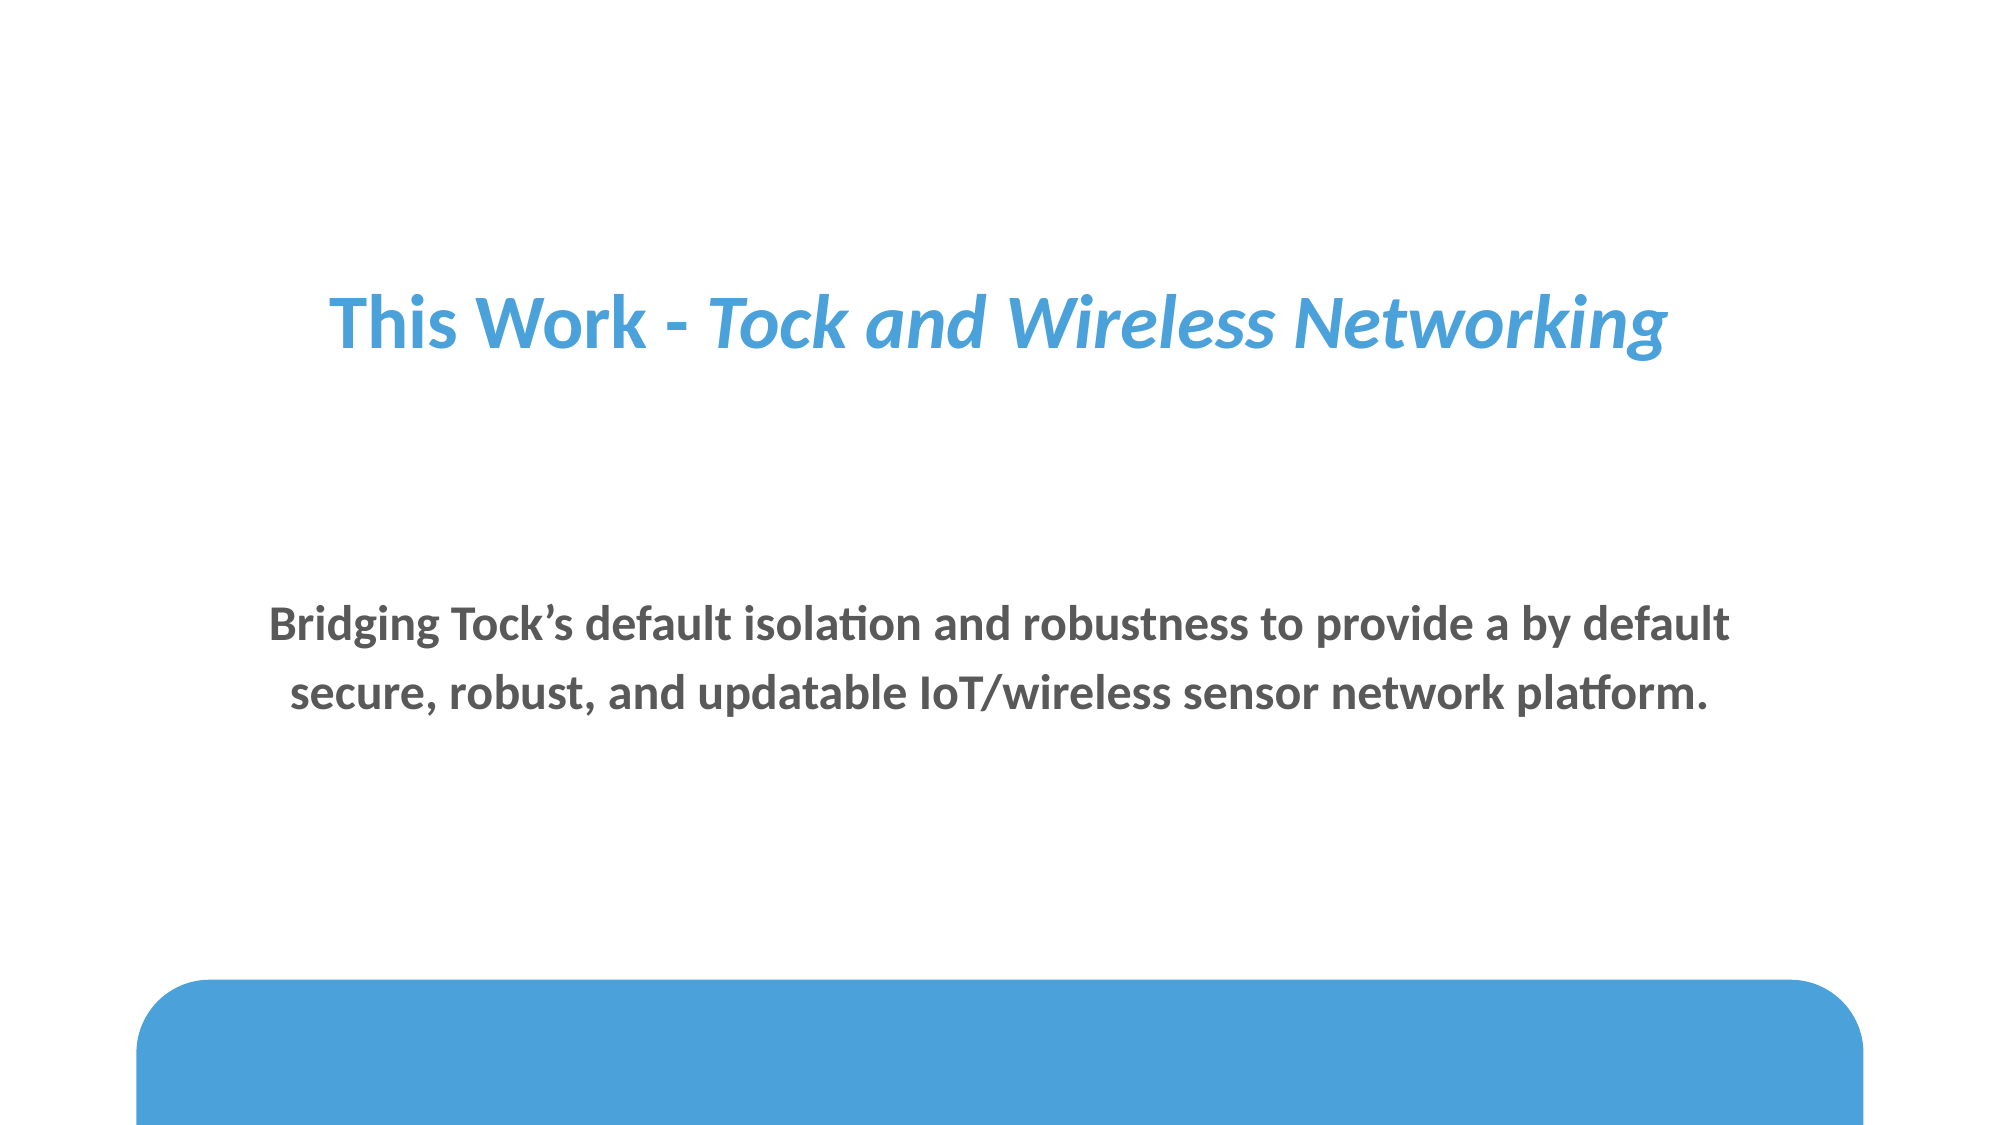

# This Work - Tock and Wireless Networking
Bridging Tock’s default isolation and robustness to provide a by default secure, robust, and updatable IoT/wireless sensor network platform.